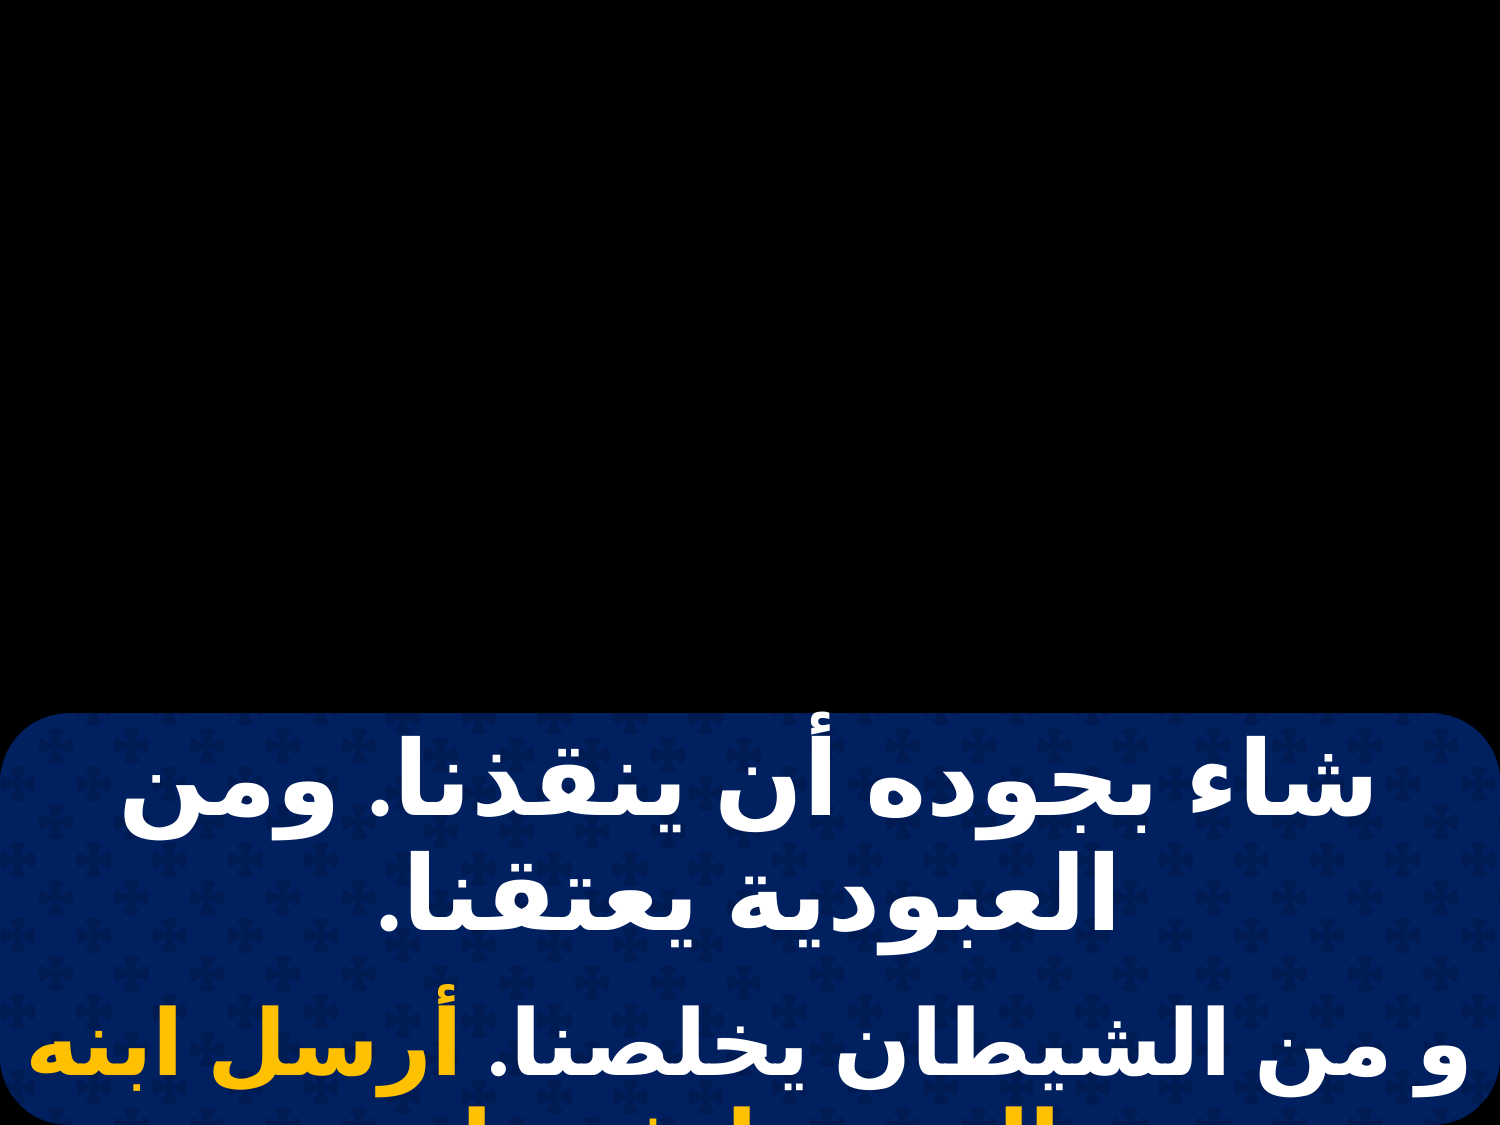

| شاء بجوده أن ينقذنا. ومن العبودية يعتقنا. |
| --- |
|  |
| و من الشيطان يخلصنا. أرسل ابنه الوحيد ليفدينا. |